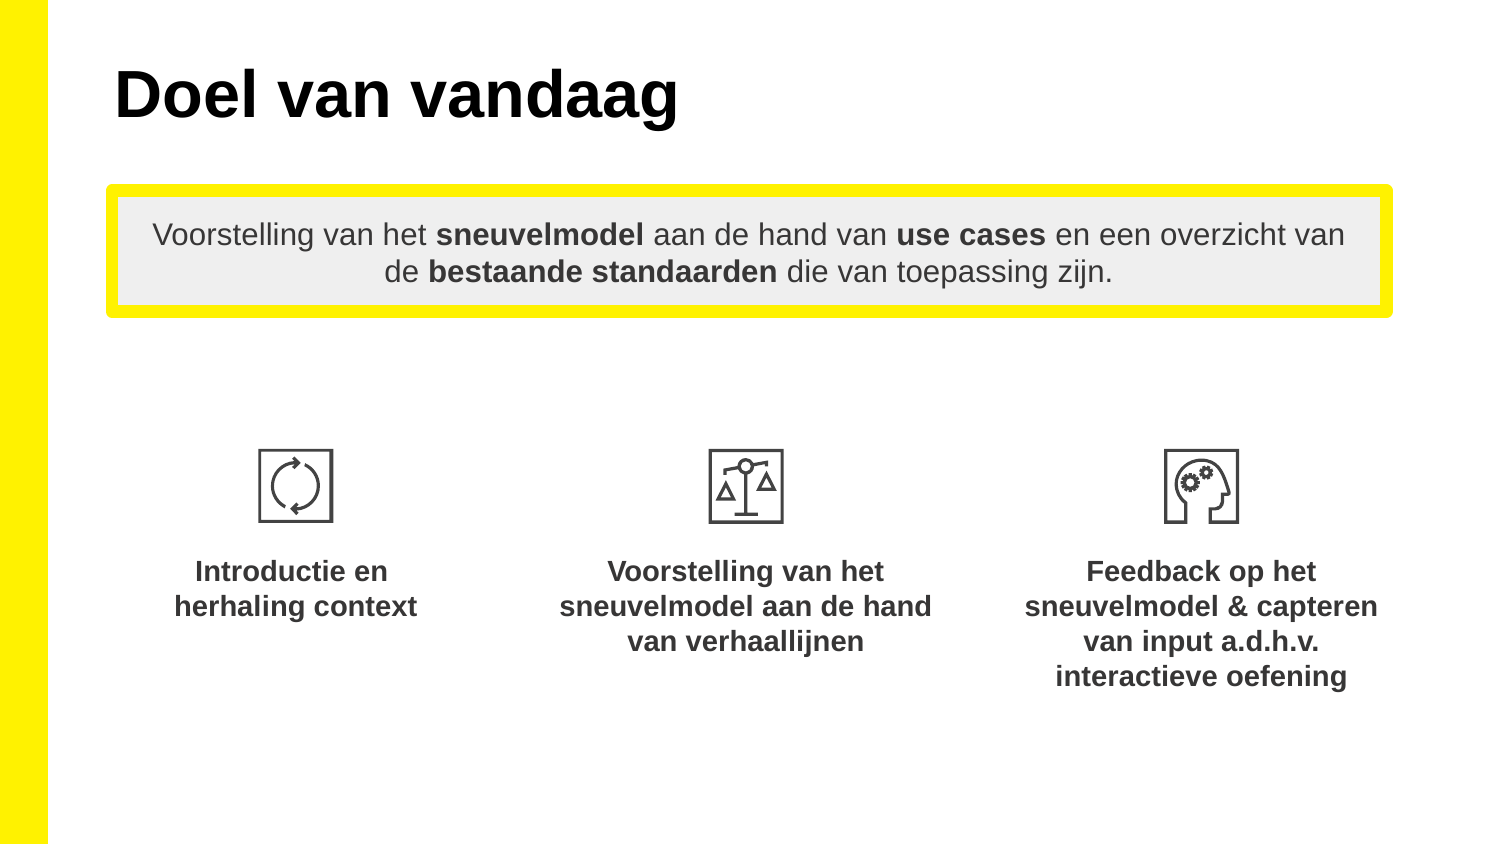

Doel van vandaag
Voorstelling van het sneuvelmodel aan de hand van use cases en een overzicht van de bestaande standaarden die van toepassing zijn.

Introductie en
herhaling context
Voorstelling van het sneuvelmodel aan de hand van verhaallijnen
Feedback op het sneuvelmodel & capteren van input a.d.h.v. interactieve oefening